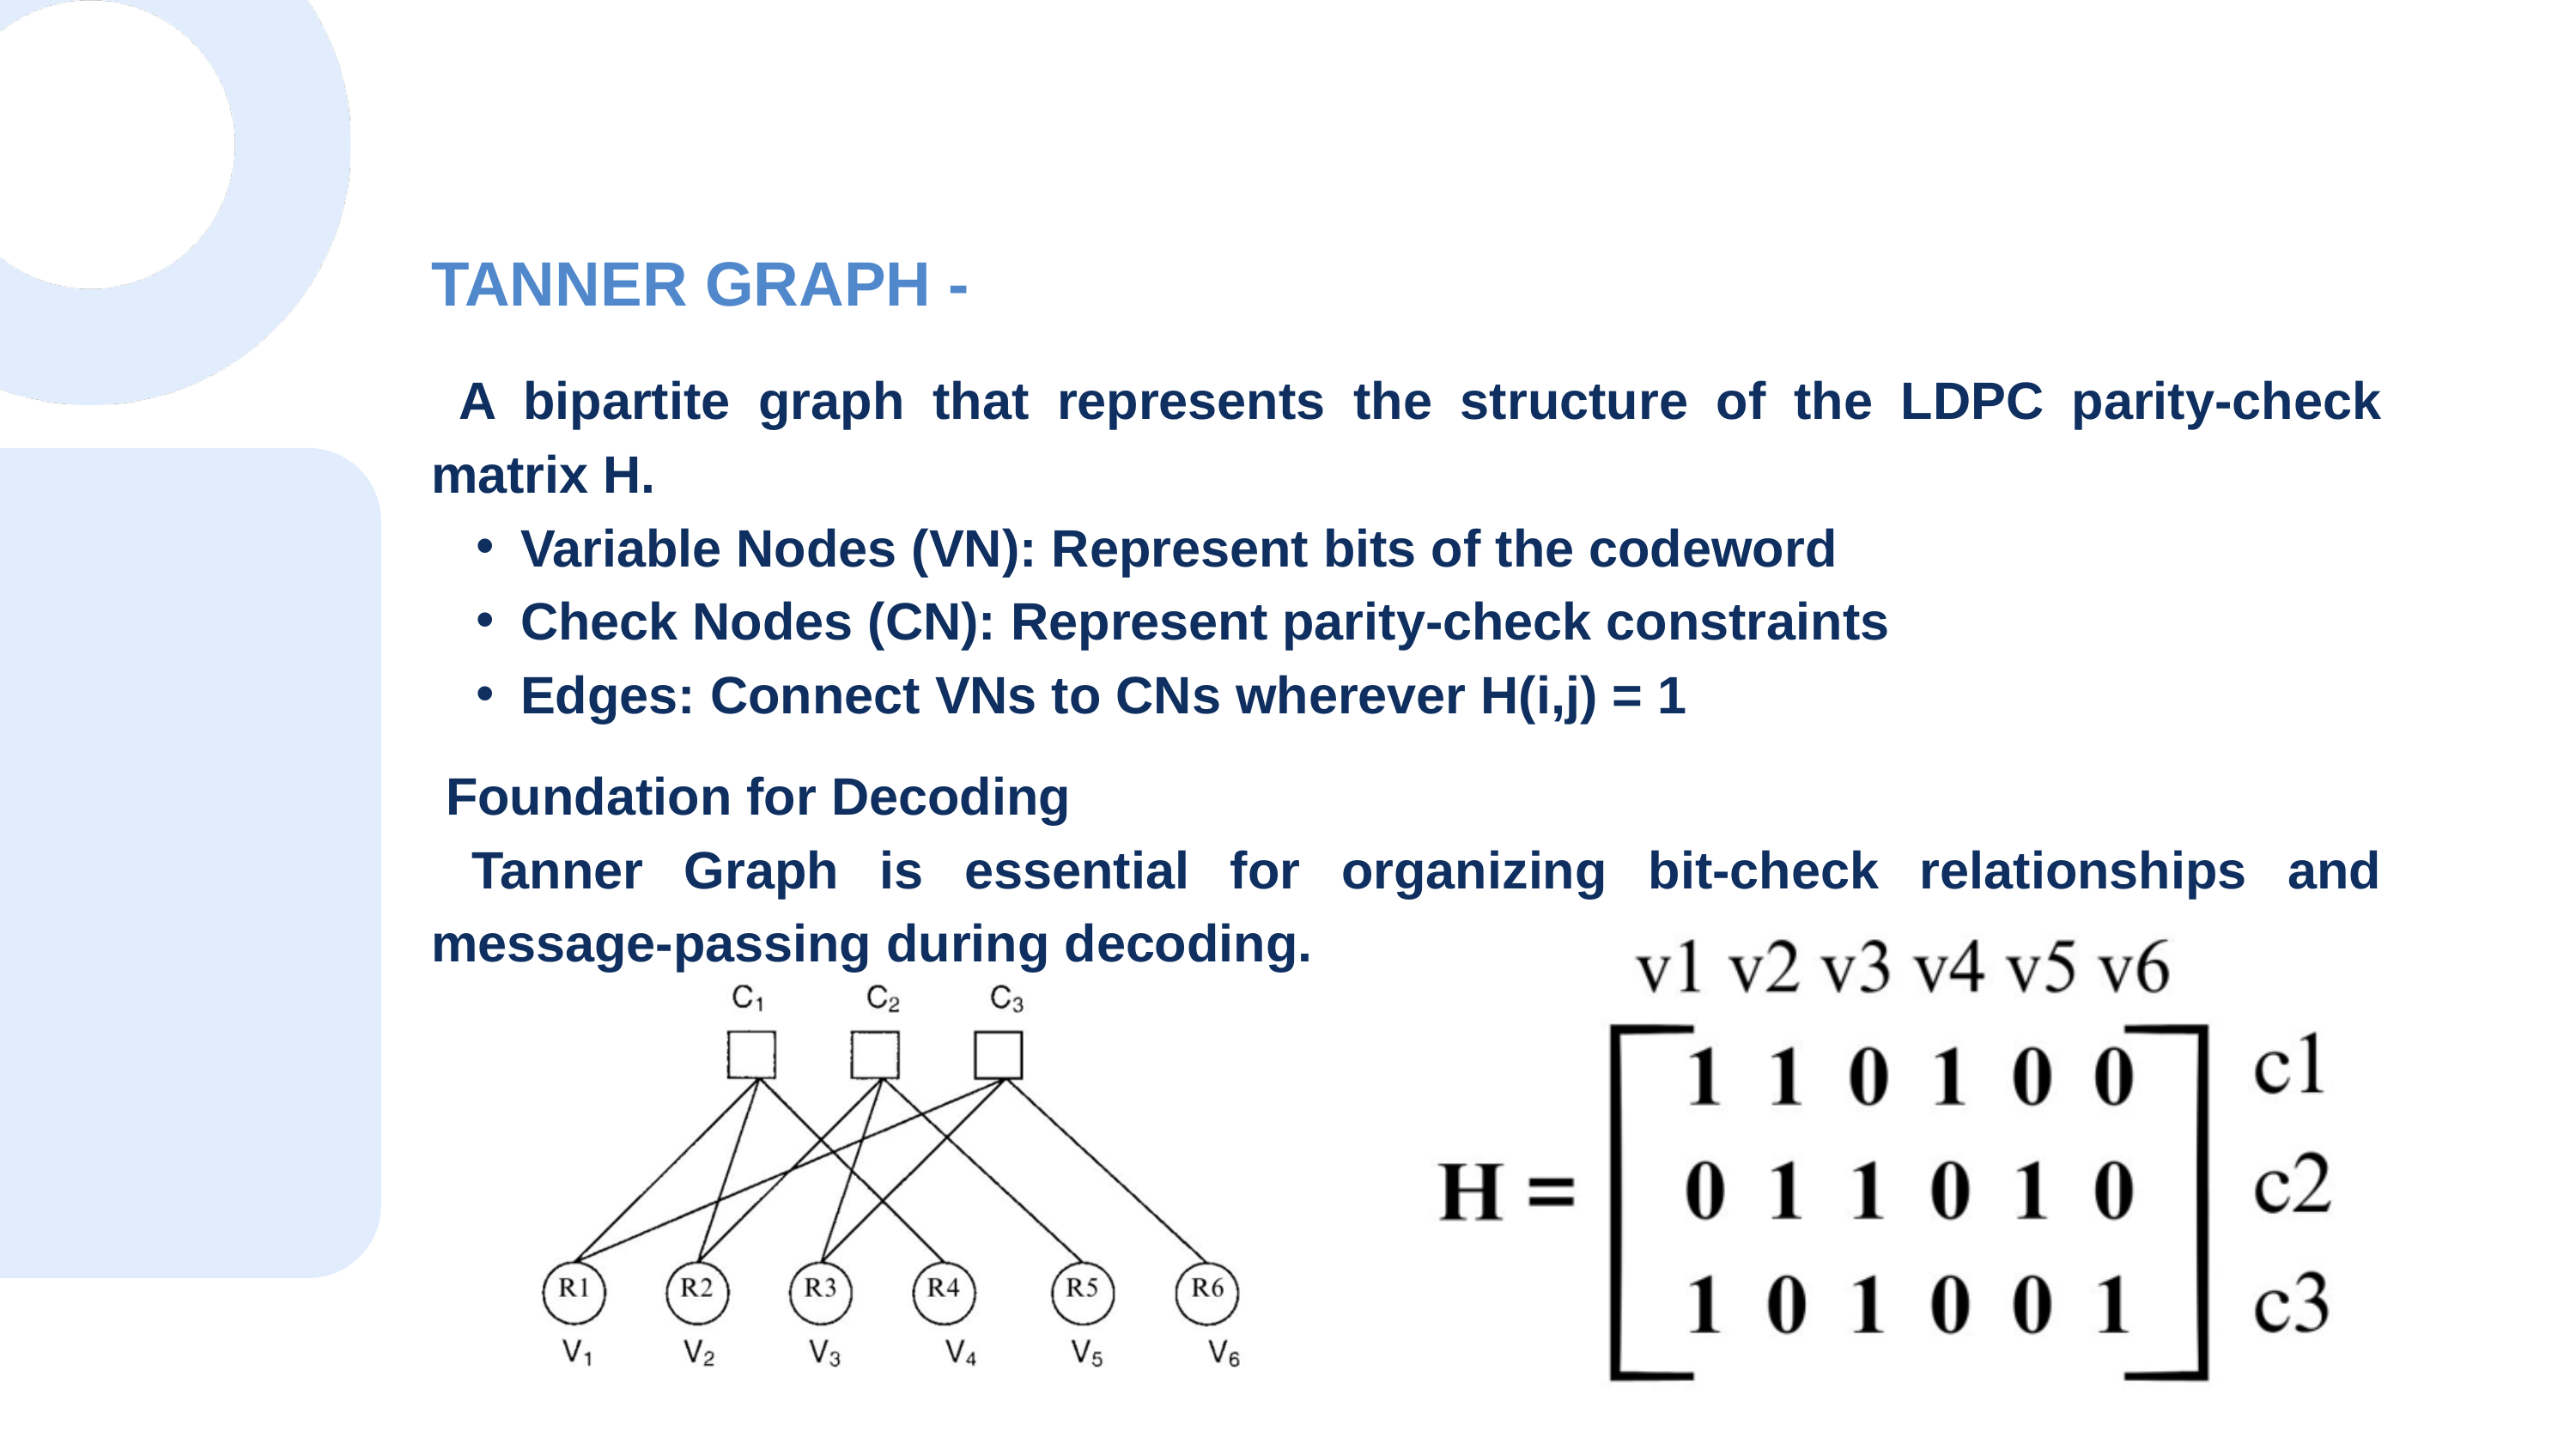

TANNER GRAPH -

 A bipartite graph that represents the structure of the LDPC parity-check matrix H.
Variable Nodes (VN): Represent bits of the codeword
Check Nodes (CN): Represent parity-check constraints
Edges: Connect VNs to CNs wherever H(i,j) = 1

 Foundation for Decoding
 Tanner Graph is essential for organizing bit-check relationships and message-passing during decoding.